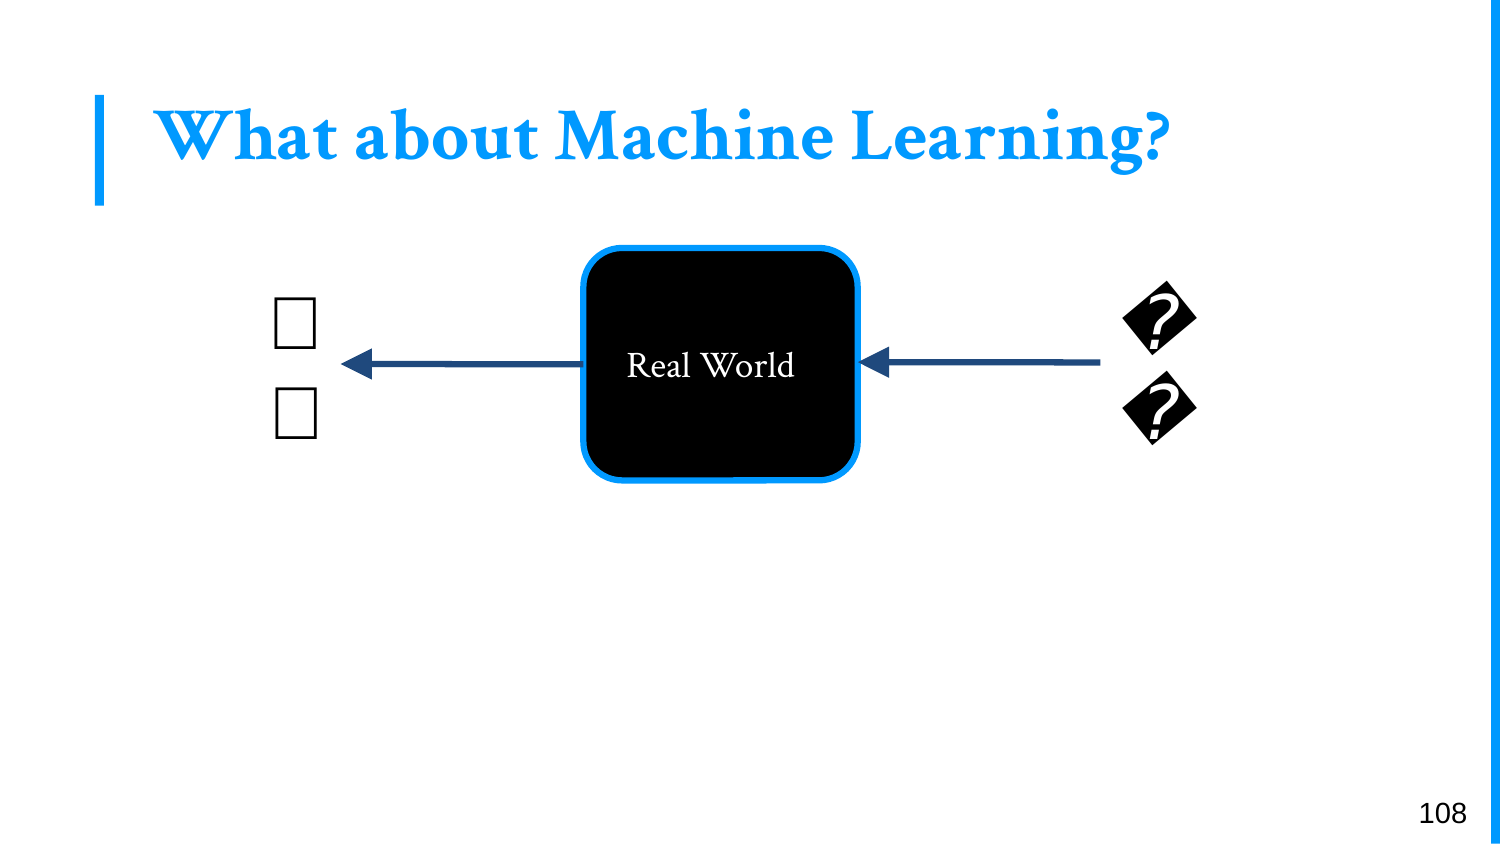

# What about Machine Learning?

𝒀
𝐗
Real World
108